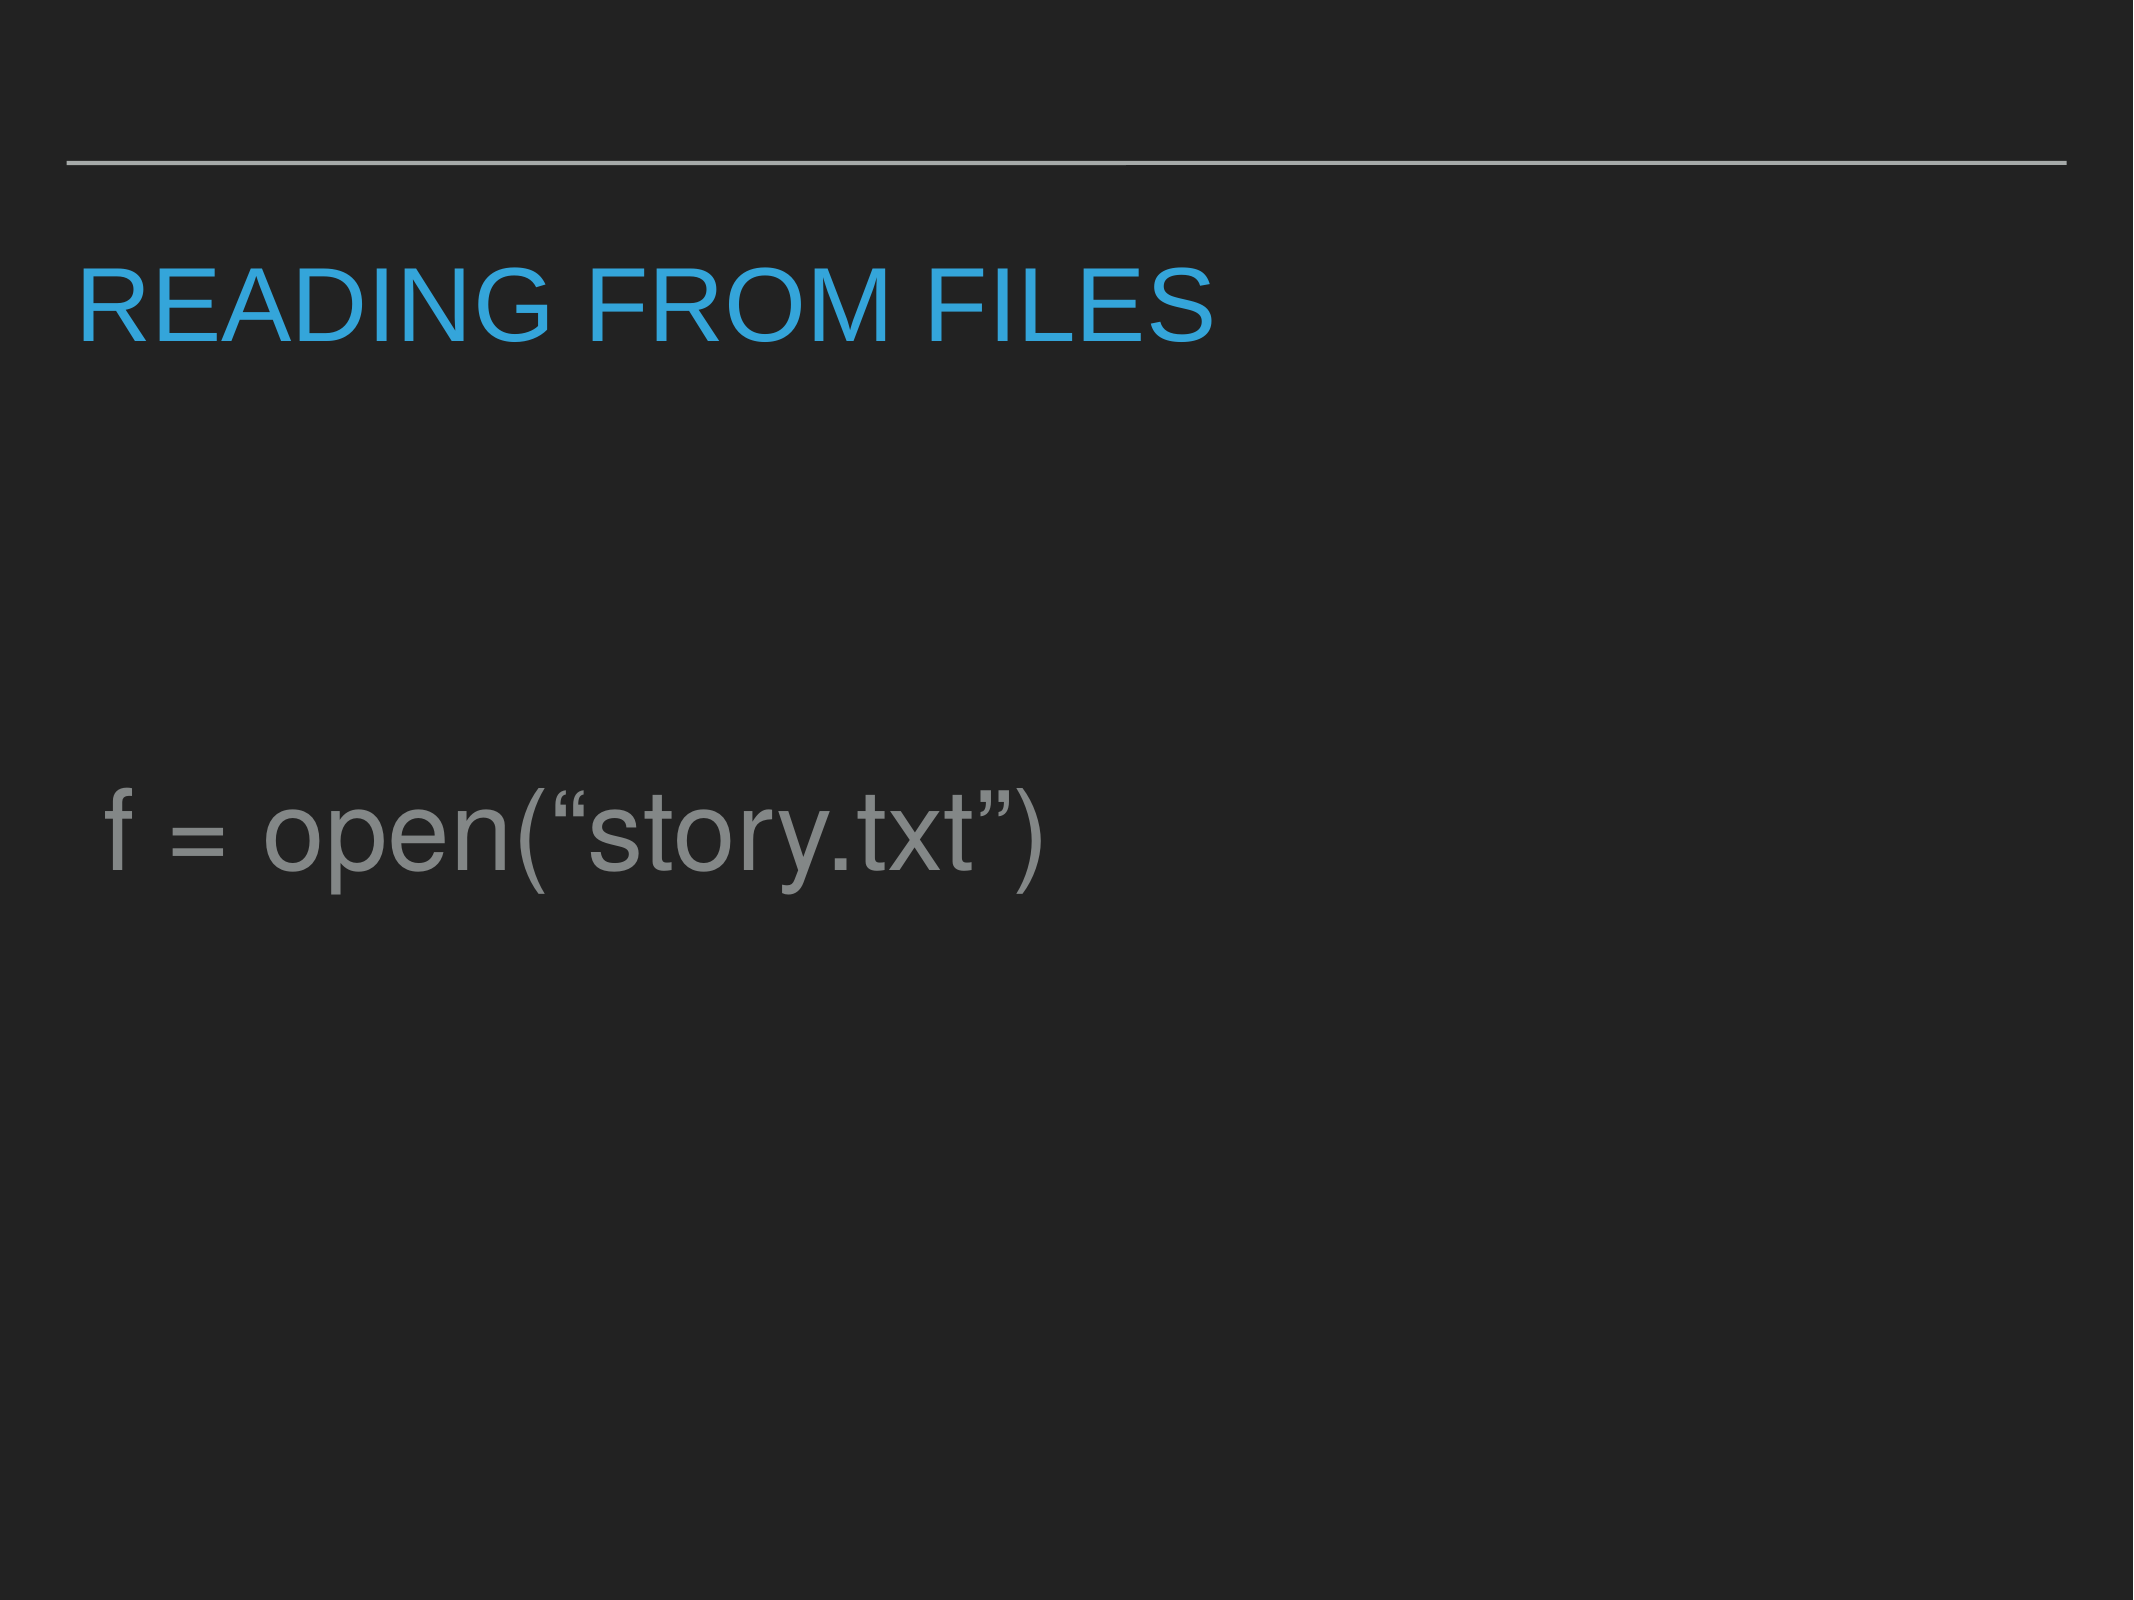

# reading from files

f = open(“story.txt”)